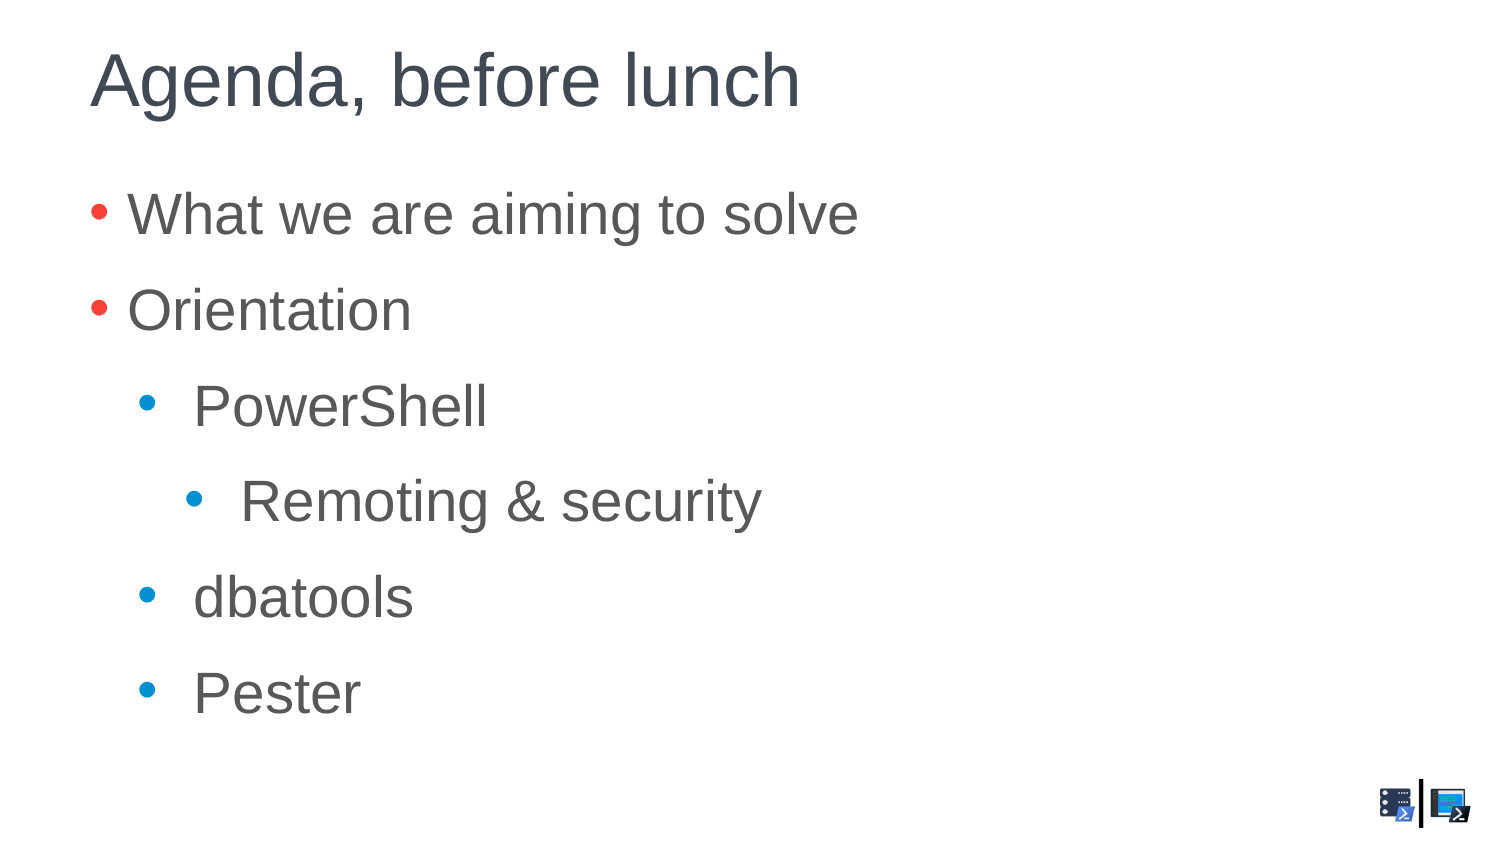

# Agenda, before lunch
What we are aiming to solve
Orientation
PowerShell
Remoting & security
dbatools
Pester